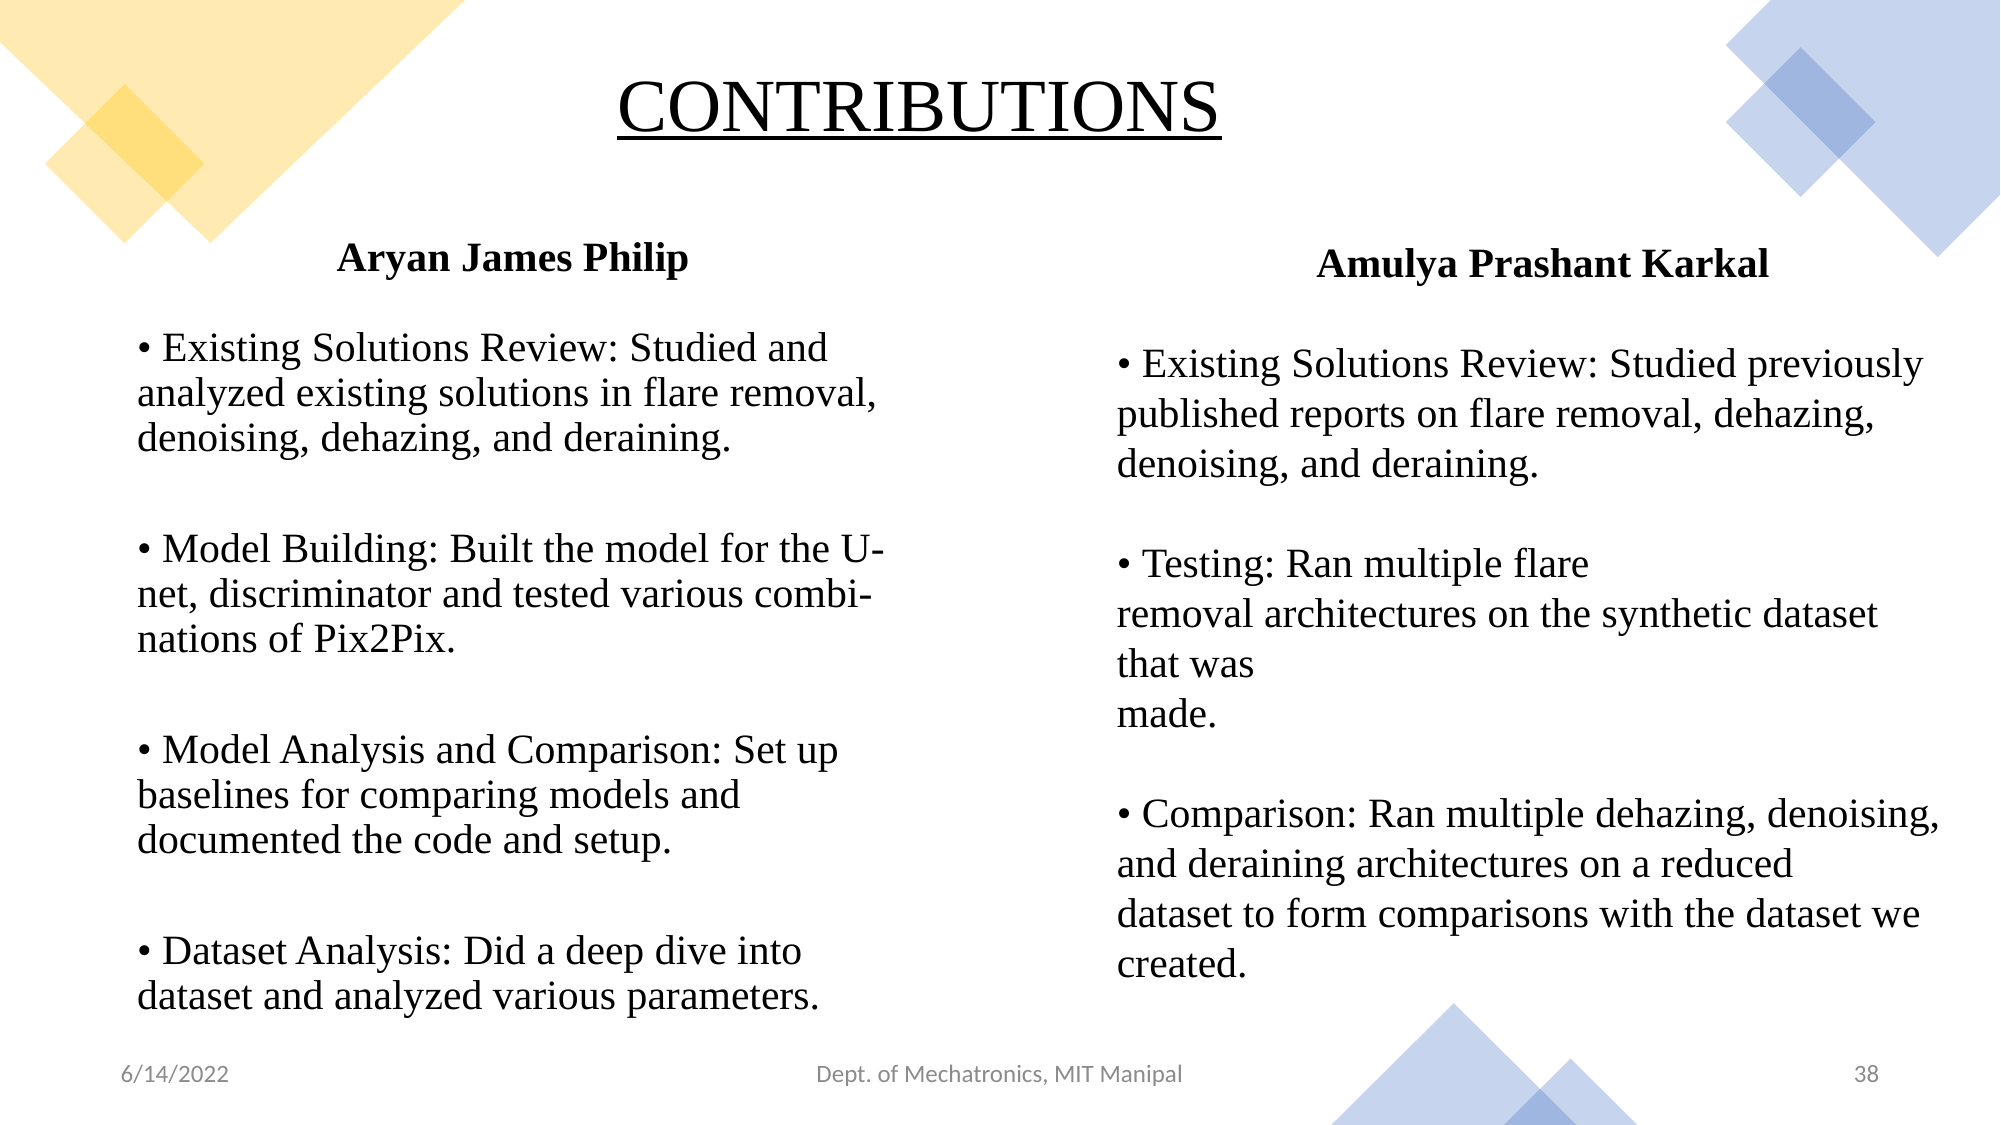

# CONTRIBUTIONS

                   Aryan James Philip
• Existing Solutions Review: Studied and analyzed existing solutions in flare removal,
denoising, dehazing, and deraining.
• Model Building: Built the model for the U-net, discriminator and tested various combi-
nations of Pix2Pix.
• Model Analysis and Comparison: Set up baselines for comparing models and documented the code and setup.
• Dataset Analysis: Did a deep dive into dataset and analyzed various parameters.
                   Amulya Prashant Karkal
• Existing Solutions Review: Studied previously published reports on flare removal, dehazing, denoising, and deraining.
• Testing: Ran multiple flare removal architectures on the synthetic dataset that was
made.
• Comparison: Ran multiple dehazing, denoising, and deraining architectures on a reduced
dataset to form comparisons with the dataset we created.

6/14/2022
Dept. of Mechatronics, MIT Manipal
38